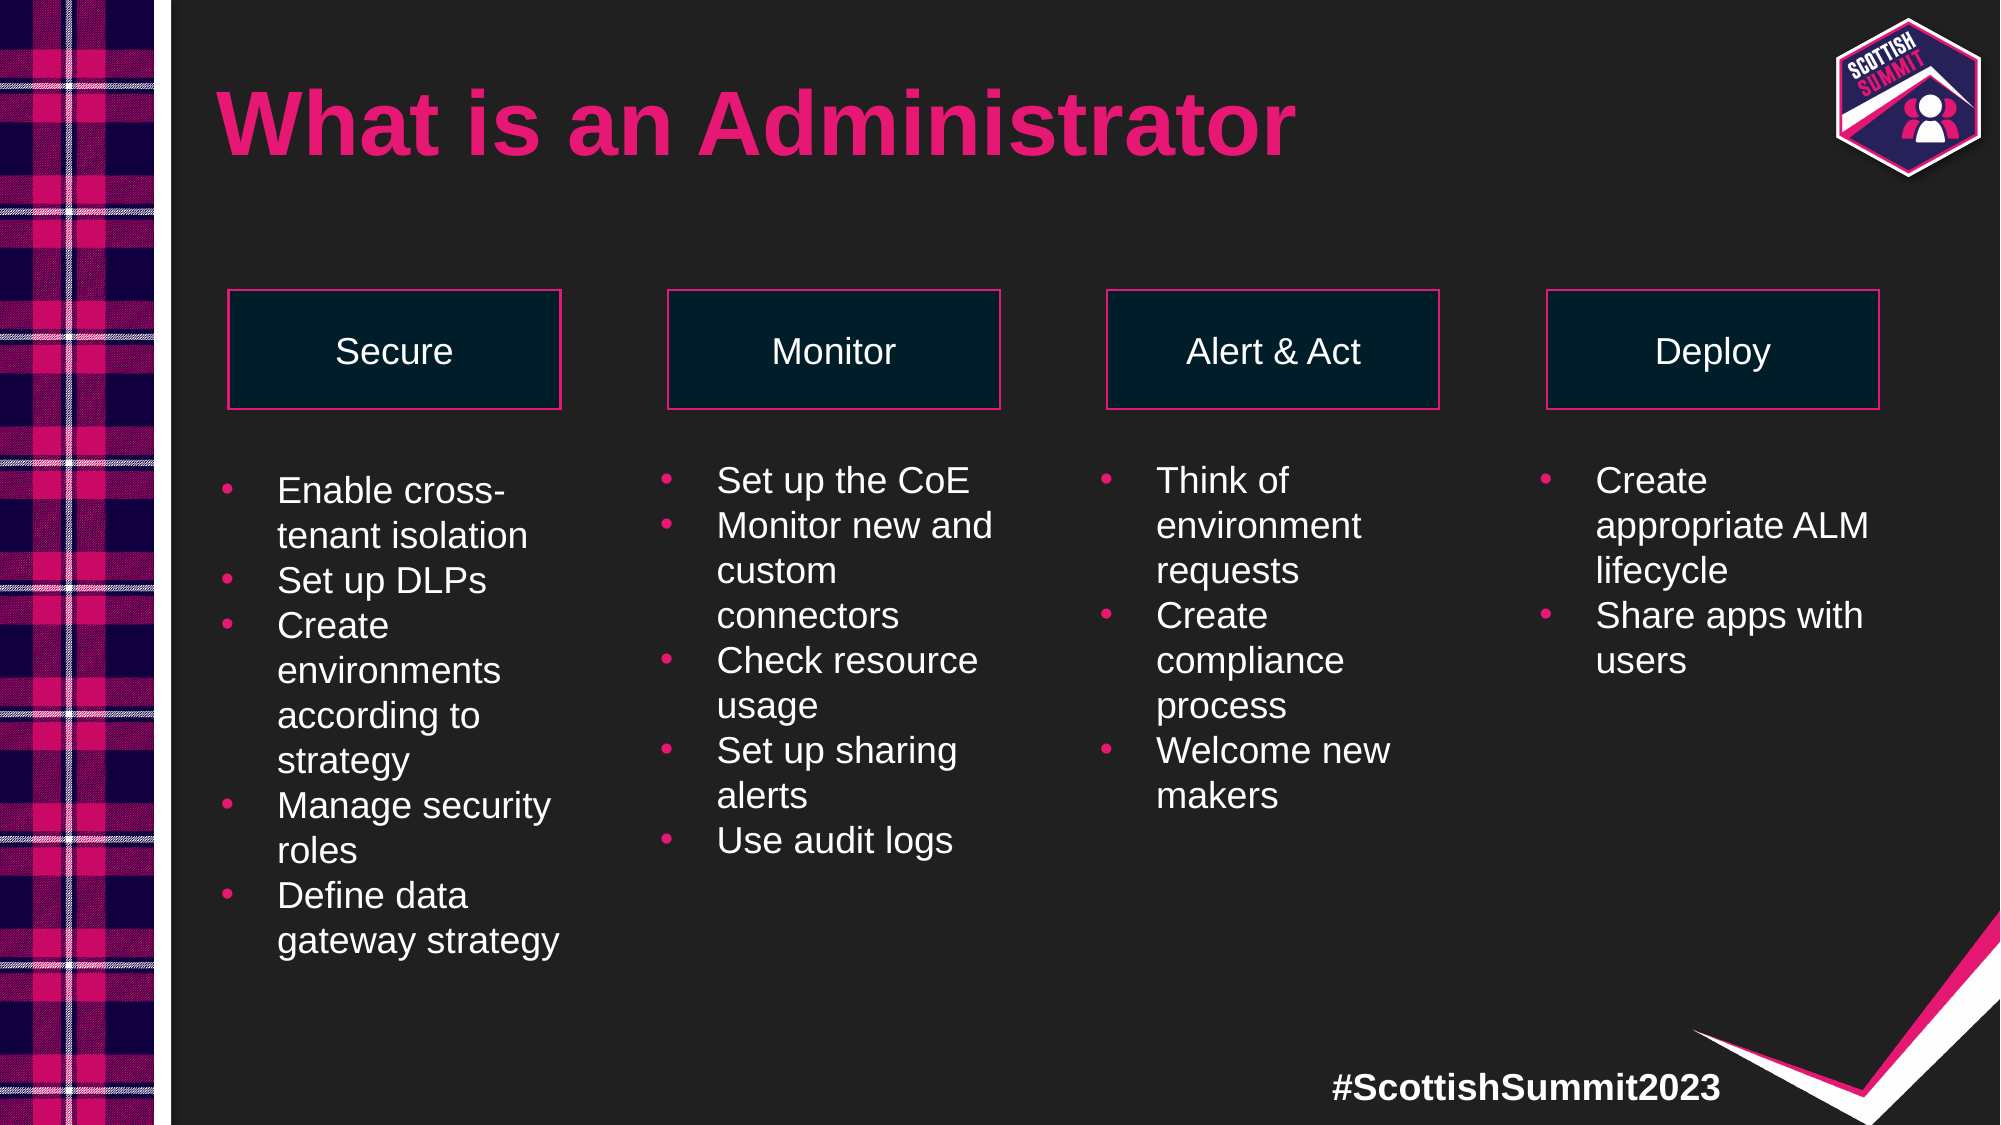

# What is an Administrator
Secure
Monitor
Alert & Act
Deploy
Set up the CoE
Monitor new and custom connectors
Check resource usage
Set up sharing alerts
Use audit logs
Think of environment requests
Create compliance process
Welcome new makers
Create appropriate ALM lifecycle
Share apps with users
Enable cross-tenant isolation
Set up DLPs
Create environments according to strategy
Manage security roles
Define data gateway strategy